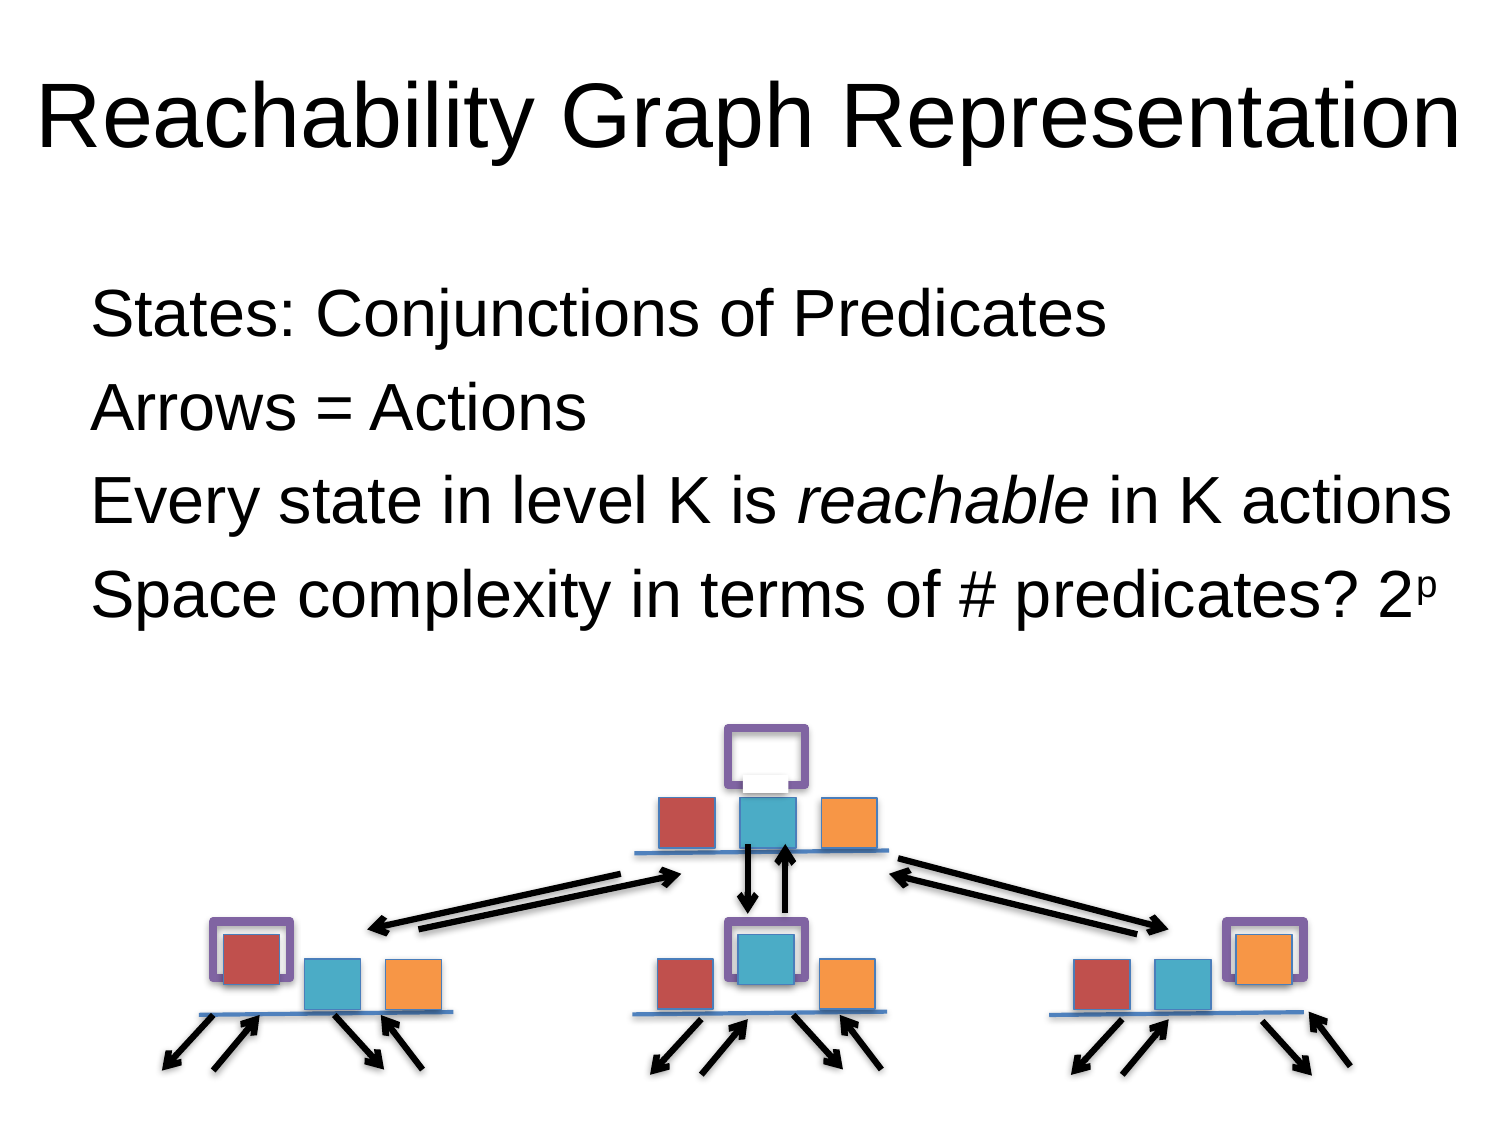

# Reachability Graph Representation

States: Conjunctions of Predicates
Arrows = Actions
Every state in level K is reachable in K actions
Space complexity in terms of # predicates? 2p